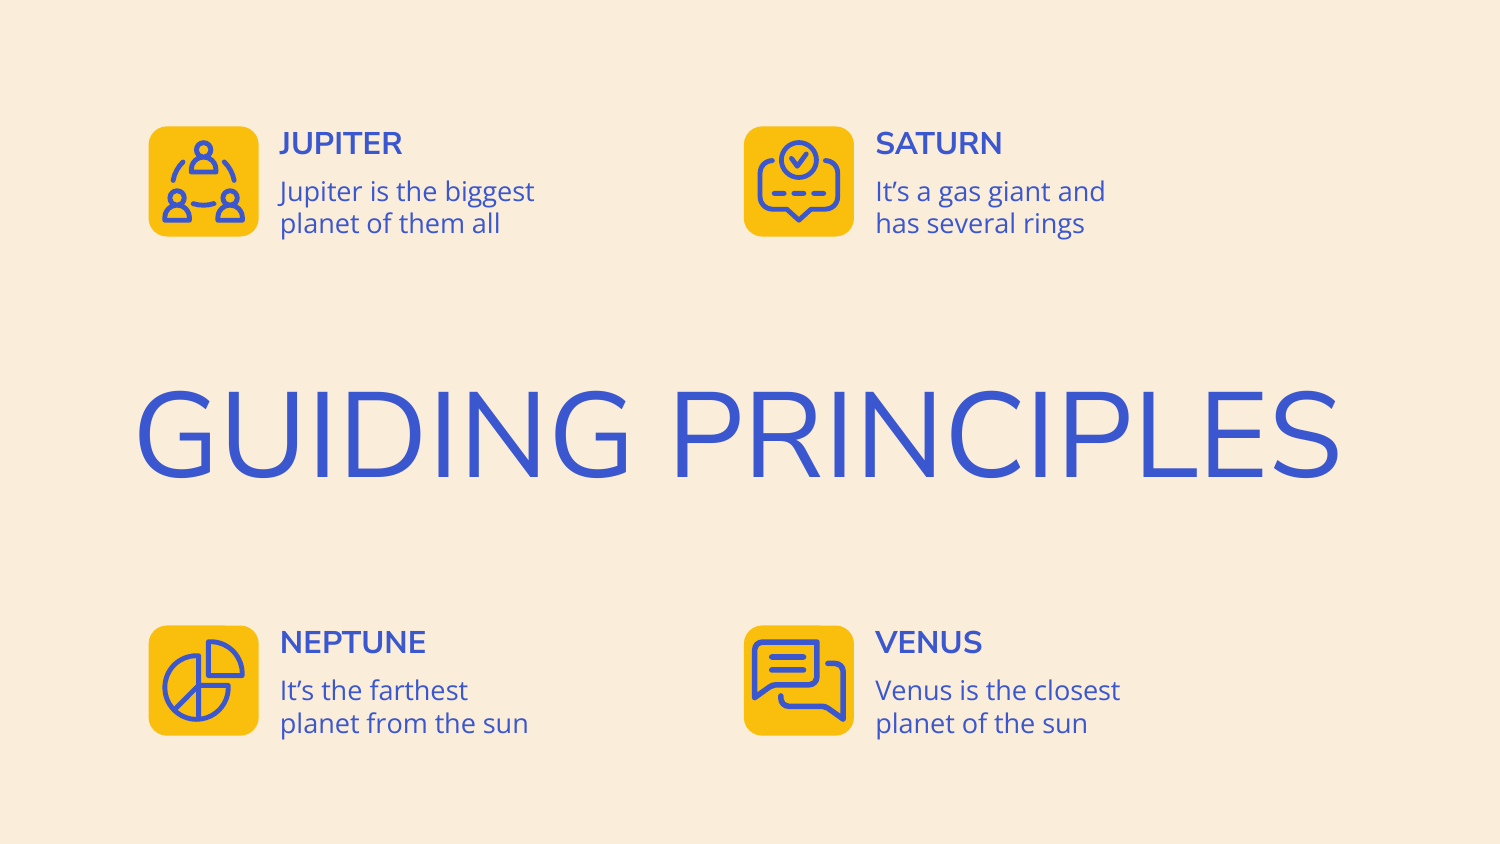

JUPITER
SATURN

Jupiter is the biggest planet of them all
It’s a gas giant and has several rings
# GUIDING PRINCIPLES
NEPTUNE
VENUS

It’s the farthest planet from the sun
Venus is the closest planet of the sun